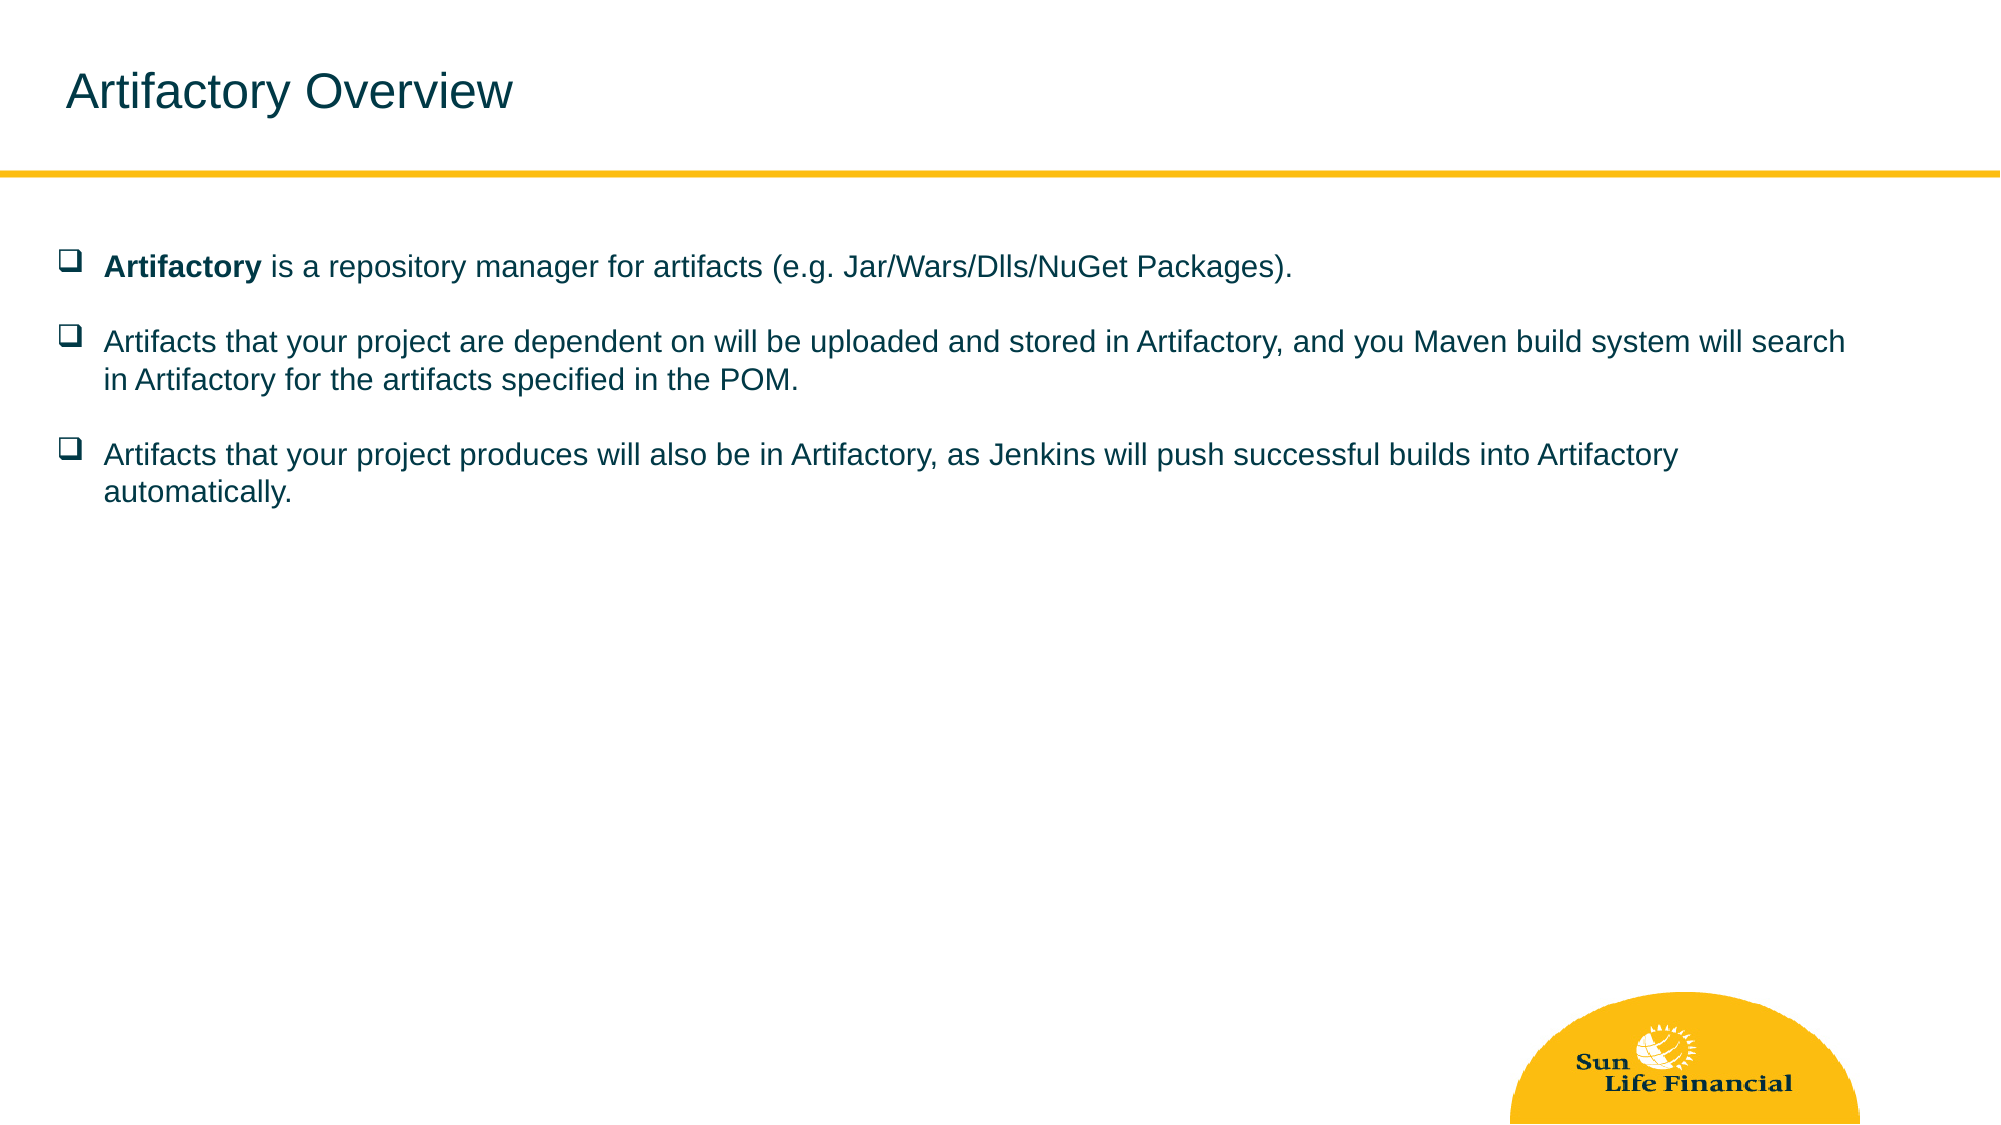

Artifactory Overview

Artifactory is a repository manager for artifacts (e.g. Jar/Wars/Dlls/NuGet Packages).

Artifacts that your project are dependent on will be uploaded and stored in Artifactory, and you Maven build system will search in Artifactory for the artifacts specified in the POM.

Artifacts that your project produces will also be in Artifactory, as Jenkins will push successful builds into Artifactory automatically.